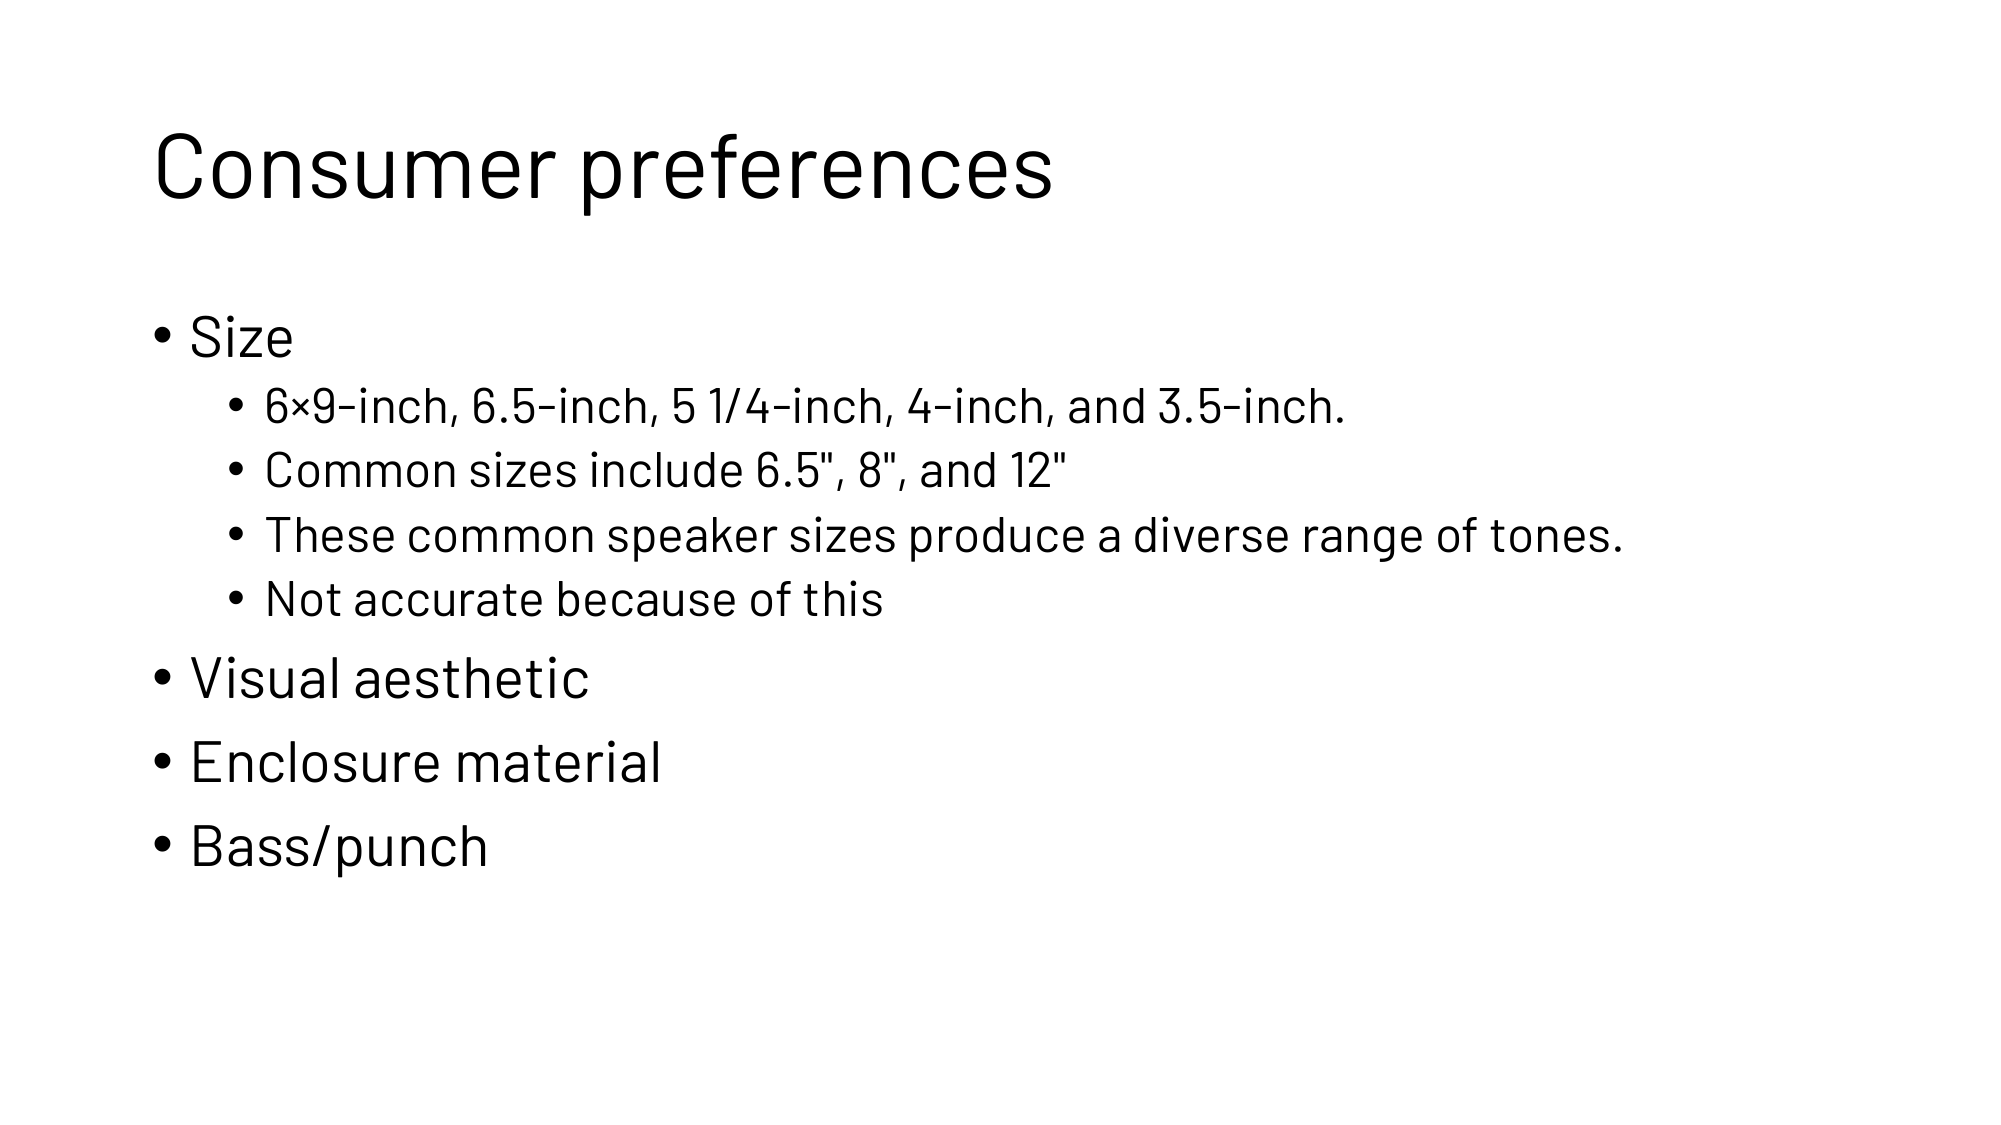

# Consumer preferences
Size
6×9-inch, 6.5-inch, 5 1/4-inch, 4-inch, and 3.5-inch.
Common sizes include 6.5", 8", and 12"
These common speaker sizes produce a diverse range of tones.
Not accurate because of this
Visual aesthetic
Enclosure material
Bass/punch